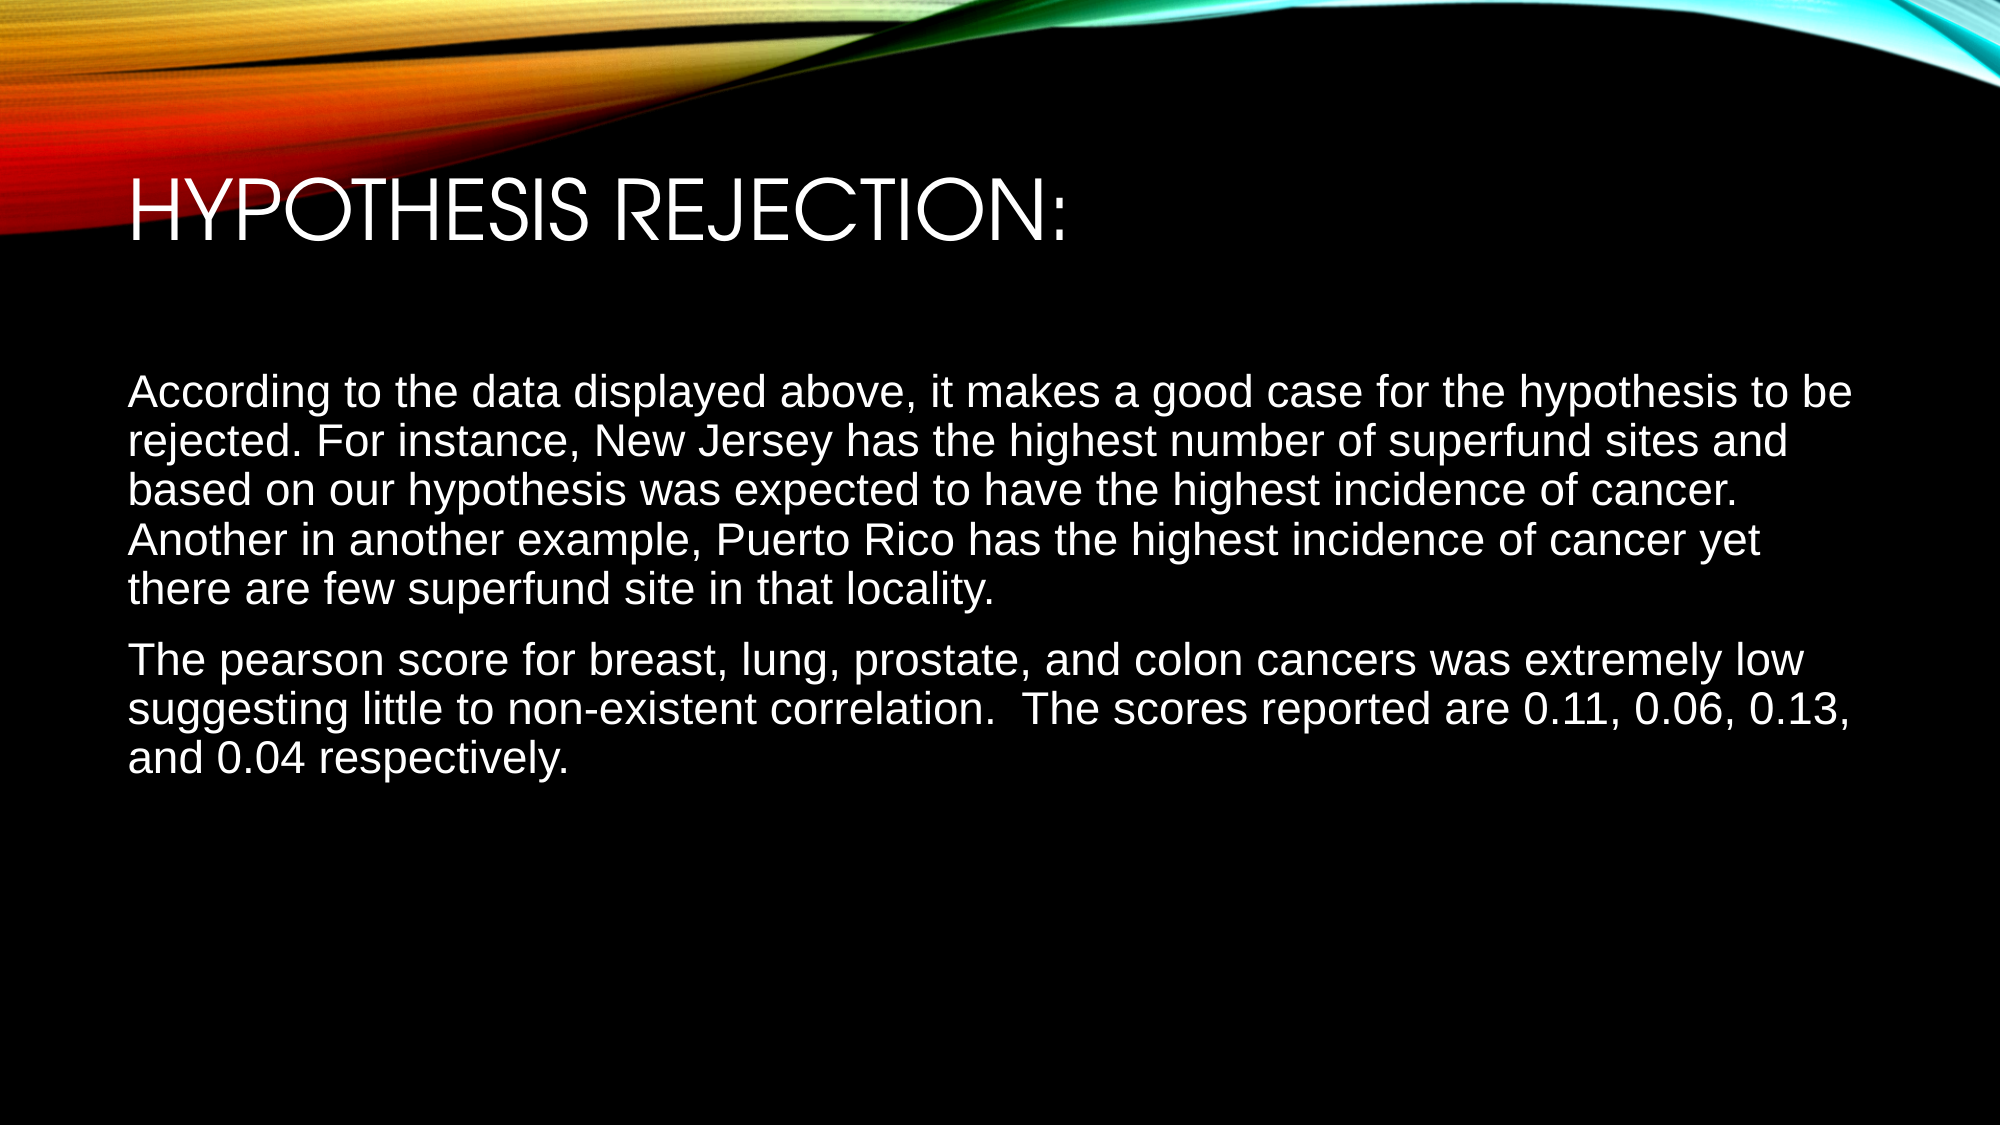

# Hypothesis Rejection:
According to the data displayed above, it makes a good case for the hypothesis to be rejected. For instance, New Jersey has the highest number of superfund sites and based on our hypothesis was expected to have the highest incidence of cancer.  Another in another example, Puerto Rico has the highest incidence of cancer yet there are few superfund site in that locality.
The pearson score for breast, lung, prostate, and colon cancers was extremely low suggesting little to non-existent correlation.  The scores reported are 0.11, 0.06, 0.13, and 0.04 respectively.